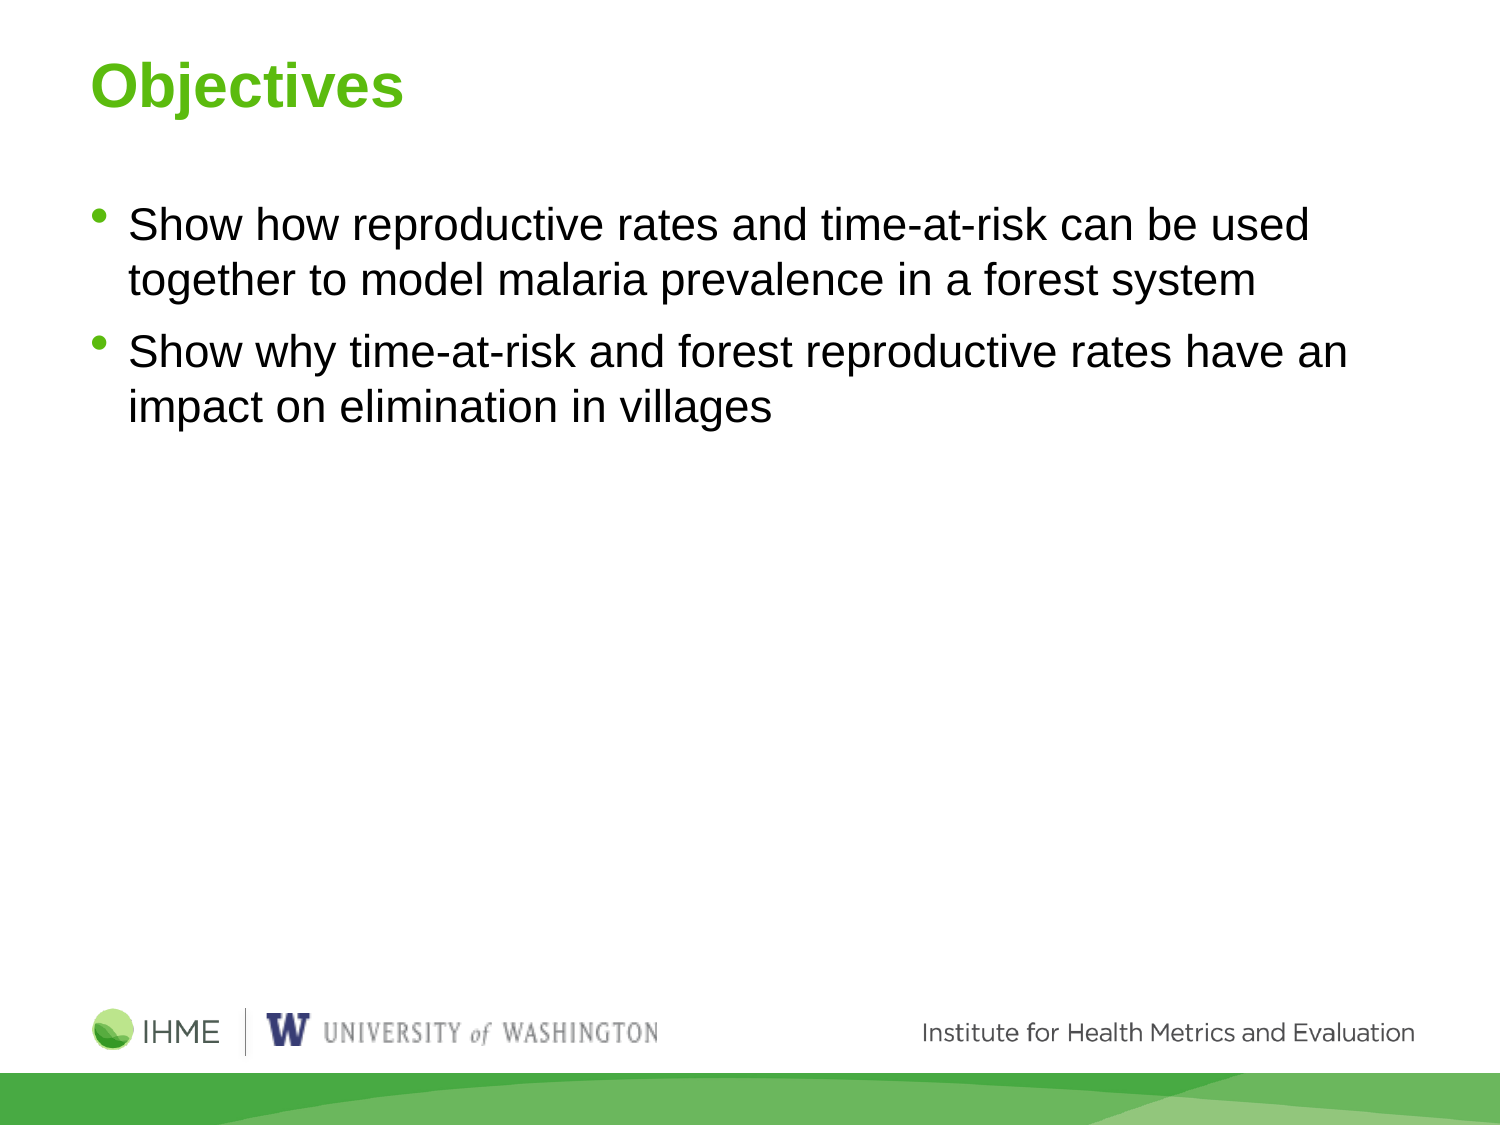

# Objectives
Show how reproductive rates and time-at-risk can be used together to model malaria prevalence in a forest system
Show why time-at-risk and forest reproductive rates have an impact on elimination in villages